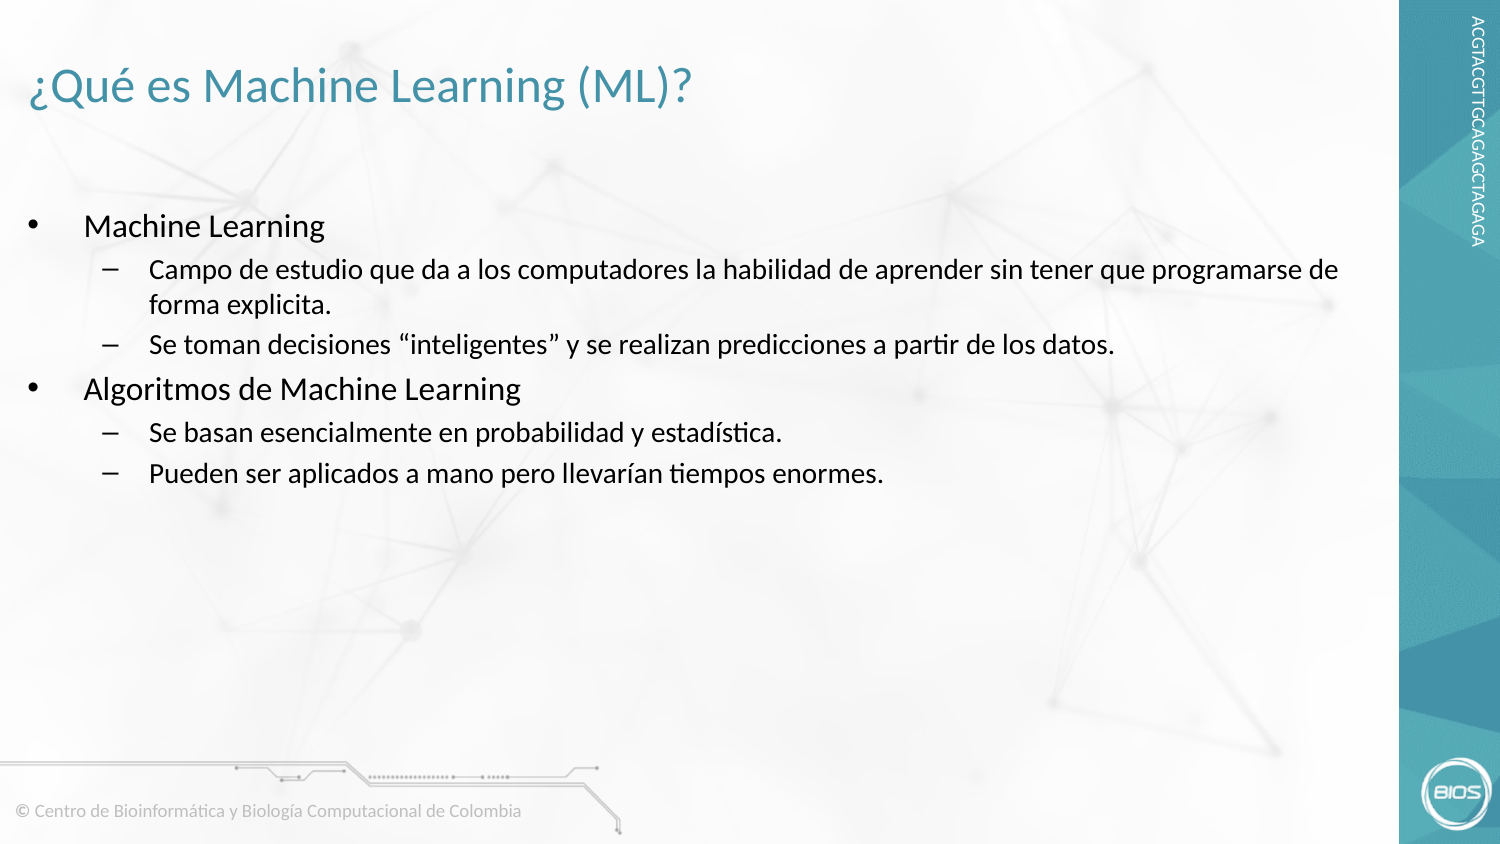

# ¿Qué es Machine Learning (ML)?
Machine Learning
Campo de estudio que da a los computadores la habilidad de aprender sin tener que programarse de forma explicita.
Se toman decisiones “inteligentes” y se realizan predicciones a partir de los datos.
Algoritmos de Machine Learning
Se basan esencialmente en probabilidad y estadística.
Pueden ser aplicados a mano pero llevarían tiempos enormes.